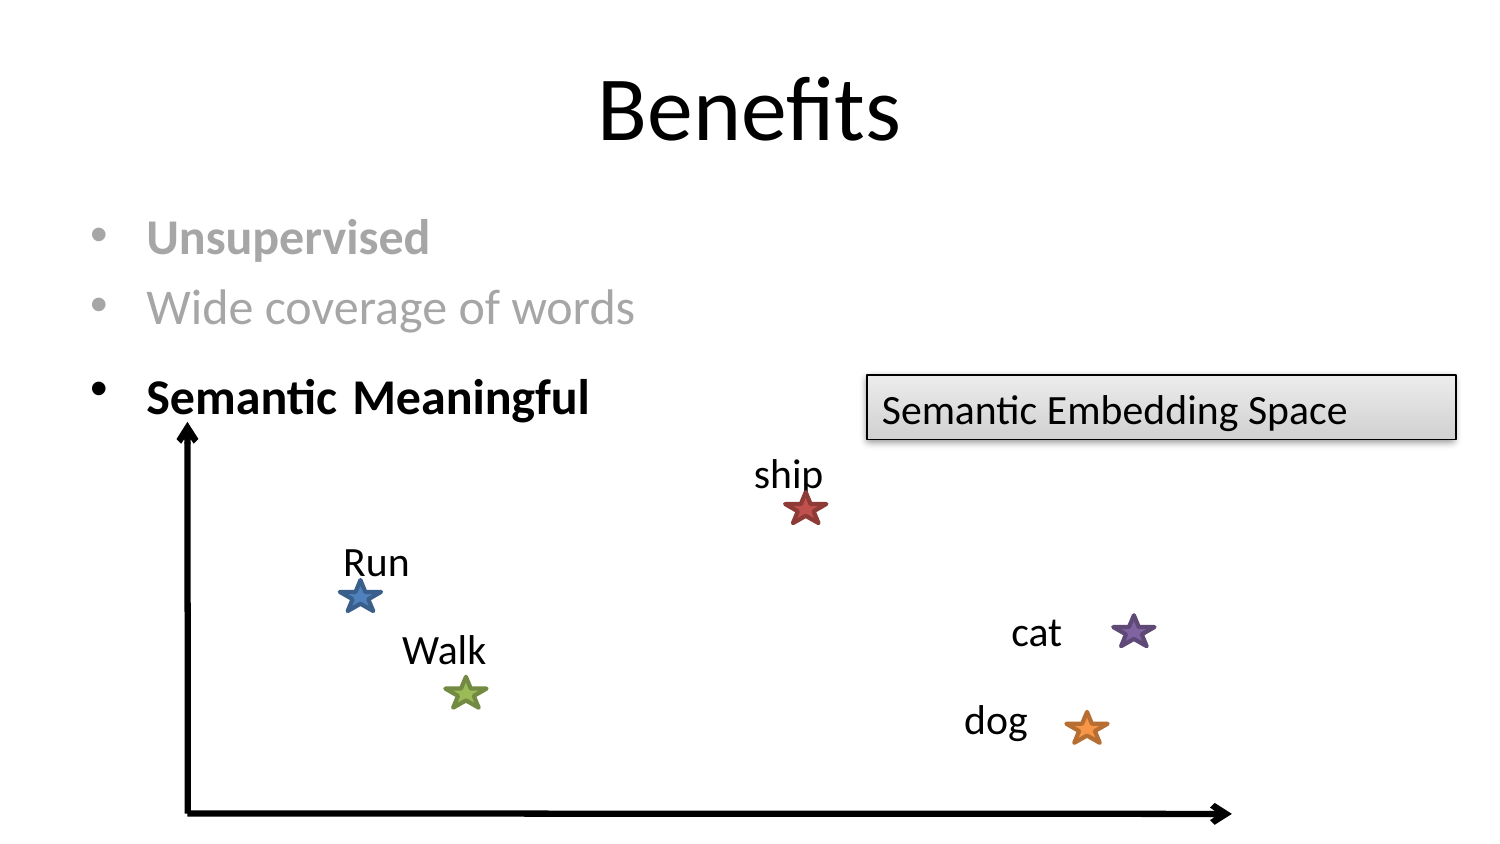

# Benefits
Unsupervised
Wide coverage of words
Semantic Meaningful
Semantic Embedding Space
ship

Run

cat
Walk

dog